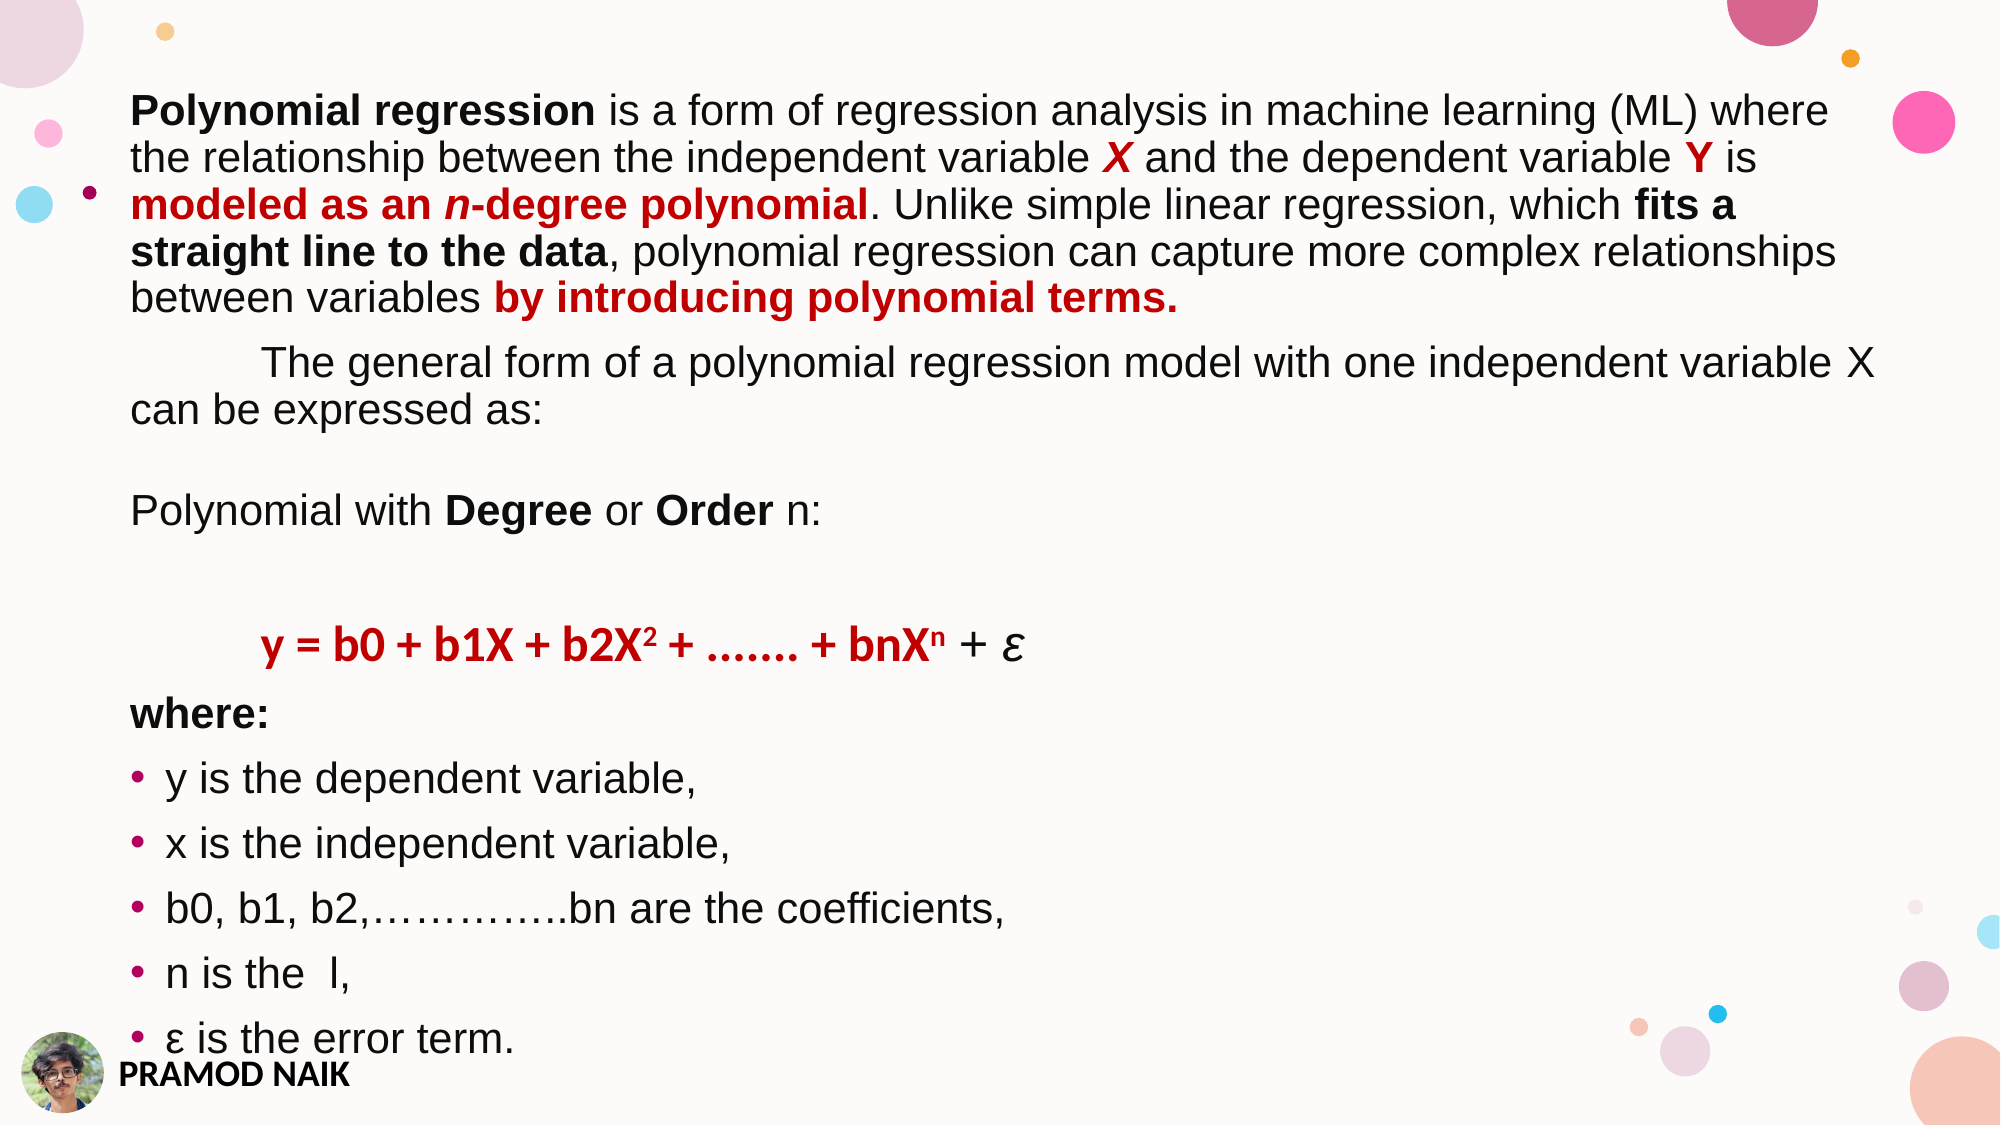

Polynomial regression is a form of regression analysis in machine learning (ML) where the relationship between the independent variable X and the dependent variable Y is modeled as an n-degree polynomial. Unlike simple linear regression, which fits a straight line to the data, polynomial regression can capture more complex relationships between variables by introducing polynomial terms.
	The general form of a polynomial regression model with one independent variable X can be expressed as:

Polynomial with Degree or Order n:

	y = b0 + b1X + b2X2 + ....... + bnXn  + ε
where:
y is the dependent variable,
x is the independent variable,
b0, b1, b2,…………..bn​ are the coefficients,
n is the  l,
ε is the error term.